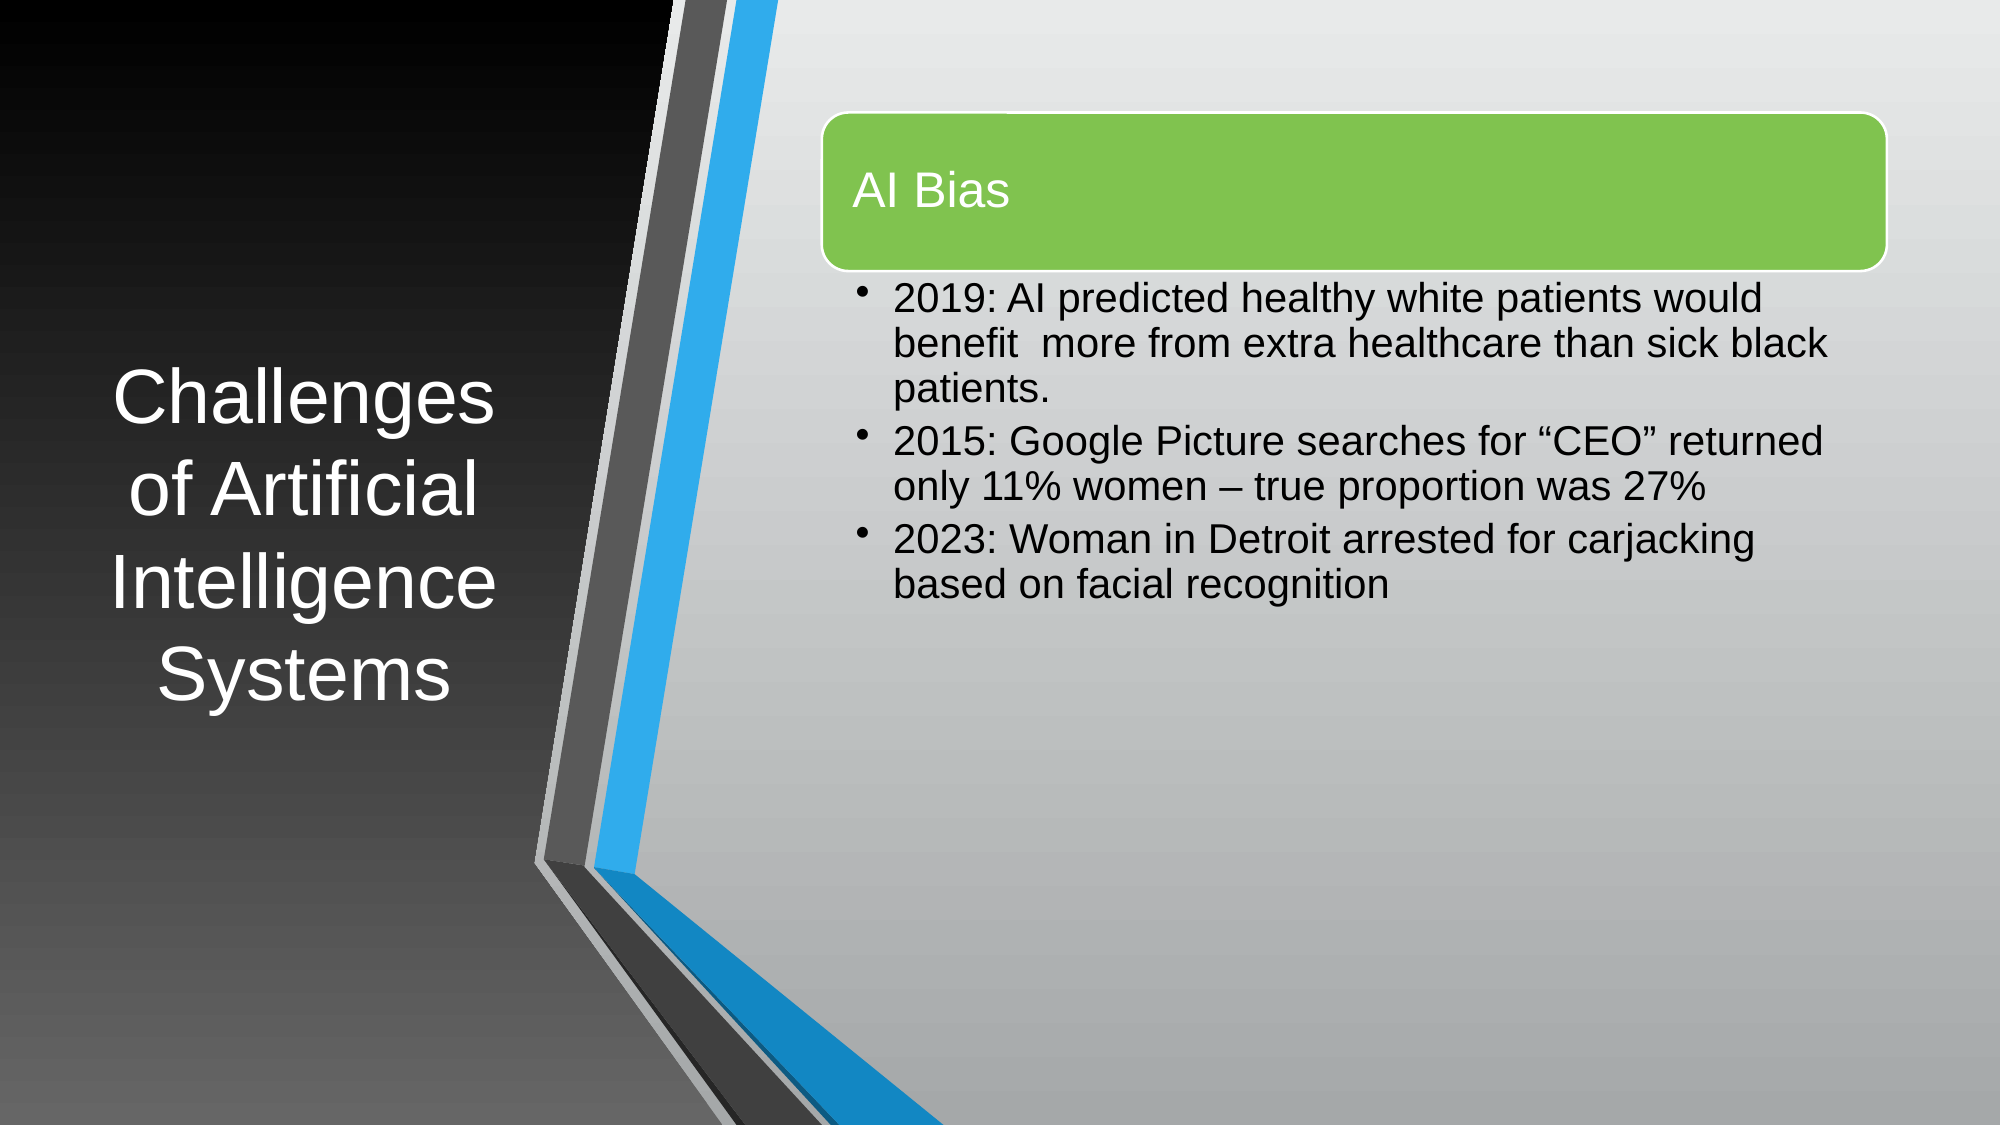

# Challenges of Artificial Intelligence Systems
AI Bias
2019: AI predicted healthy white patients would benefit  more from extra healthcare than sick black patients.
2015: Google Picture searches for “CEO” returned only 11% women – true proportion was 27%
2023: Woman in Detroit arrested for carjacking based on facial recognition